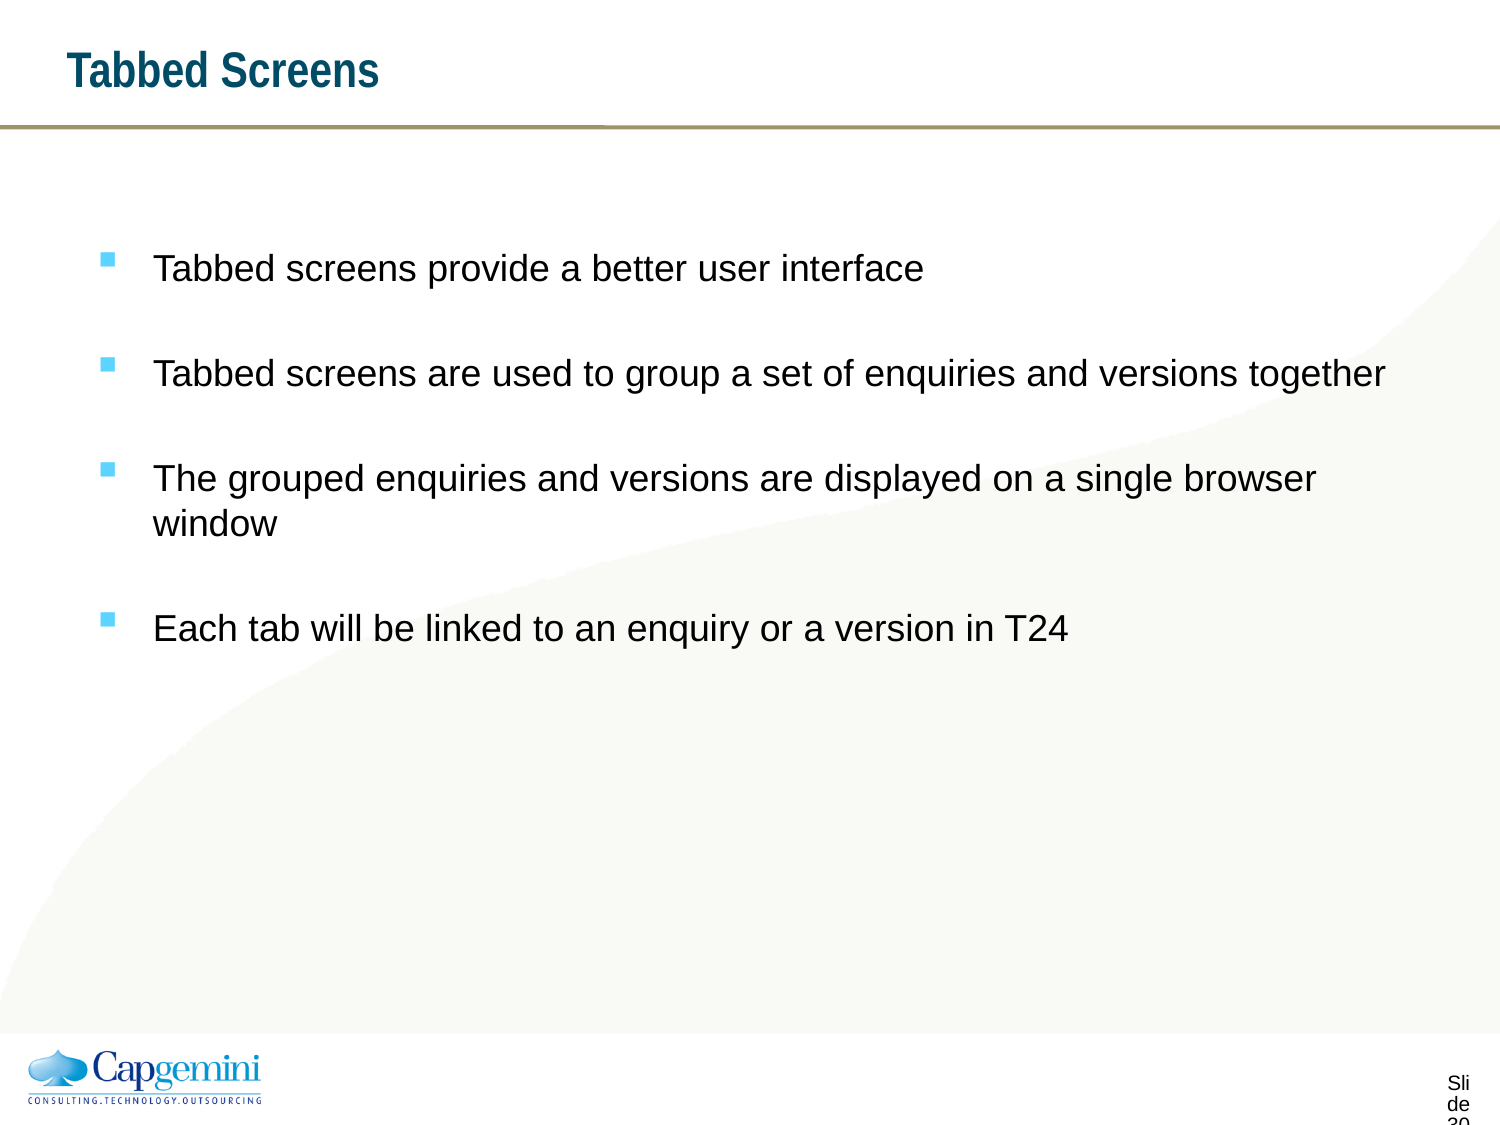

# Tabbed Screens

Tabbed screens provide a better user interface

Tabbed screens are used to group a set of enquiries and versions together

The grouped enquiries and versions are displayed on a single browser window

Each tab will be linked to an enquiry or a version in T24

Slide 30